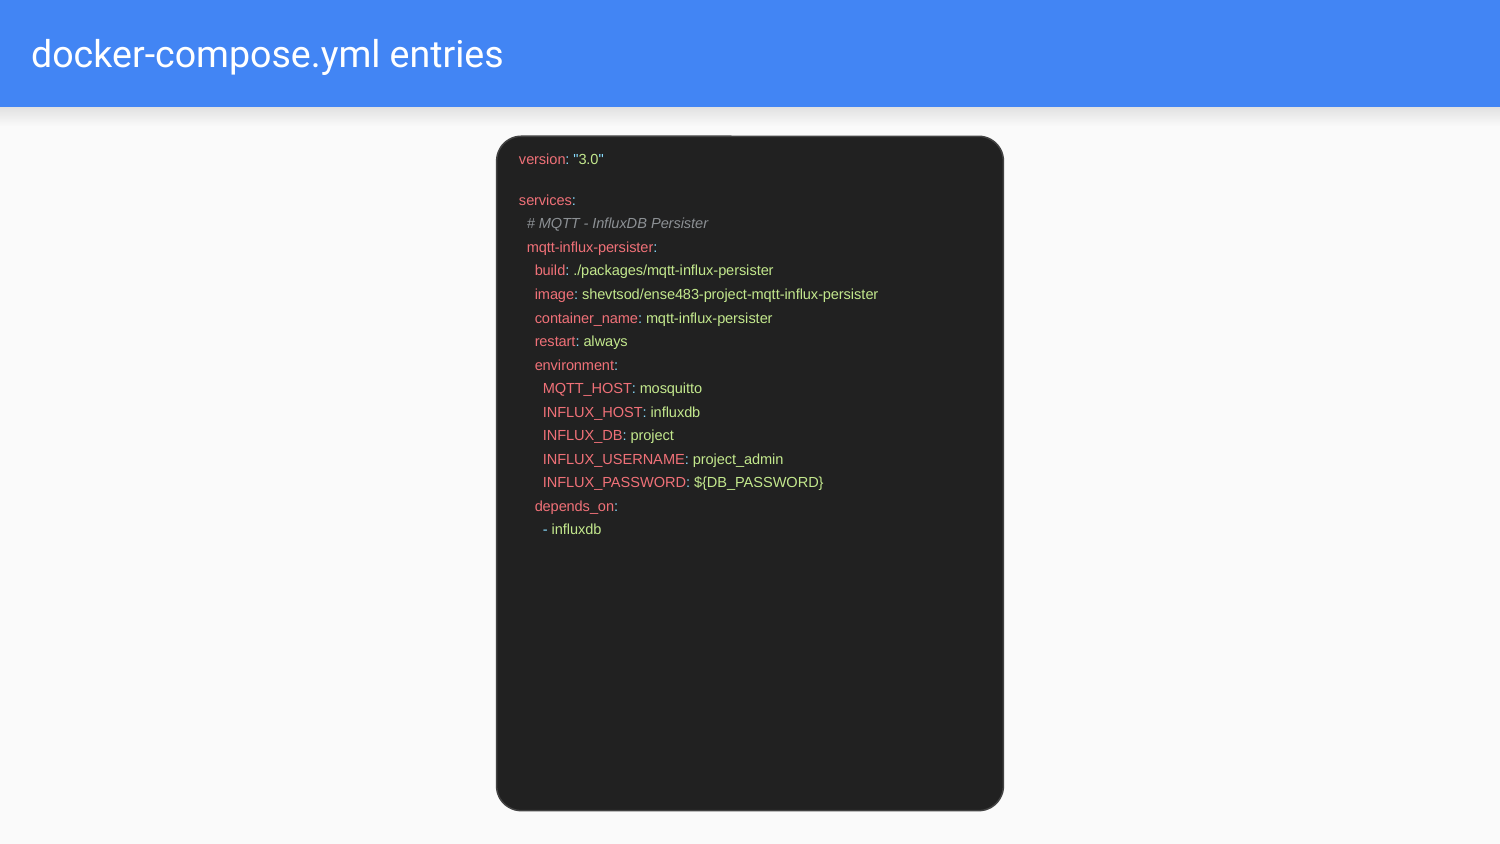

# docker-compose.yml entries
version: "3.0"

services:
  # MQTT - InfluxDB Persister
  mqtt-influx-persister:
    build: ./packages/mqtt-influx-persister
    image: shevtsod/ense483-project-mqtt-influx-persister
    container_name: mqtt-influx-persister
    restart: always
    environment:
      MQTT_HOST: mosquitto
      INFLUX_HOST: influxdb
      INFLUX_DB: project
      INFLUX_USERNAME: project_admin
      INFLUX_PASSWORD: ${DB_PASSWORD}
    depends_on:
      - influxdb